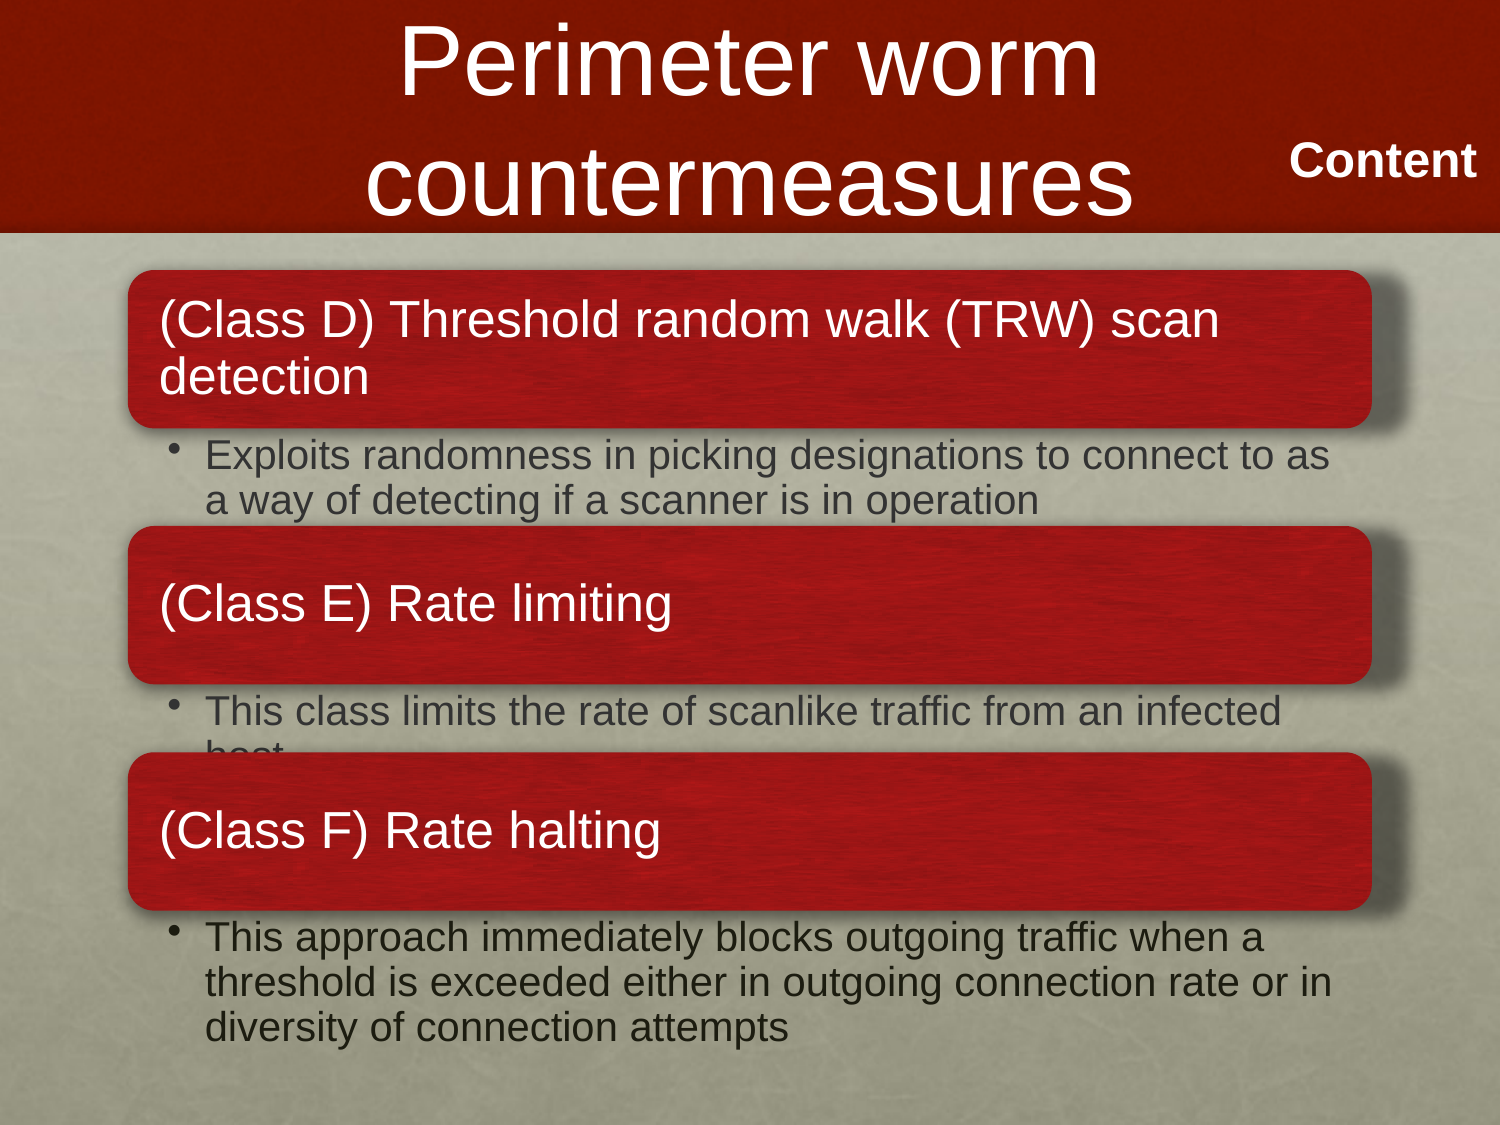

# Perimeter worm countermeasures
(Class D) Threshold random walk (TRW) scan detection
Exploits randomness in picking designations to connect to as a way of detecting if a scanner is in operation
(Class E) Rate limiting
This class limits the rate of scanlike traffic from an infected host
(Class F) Rate halting
This approach immediately blocks outgoing traffic when a threshold is exceeded either in outgoing connection rate or in diversity of connection attempts